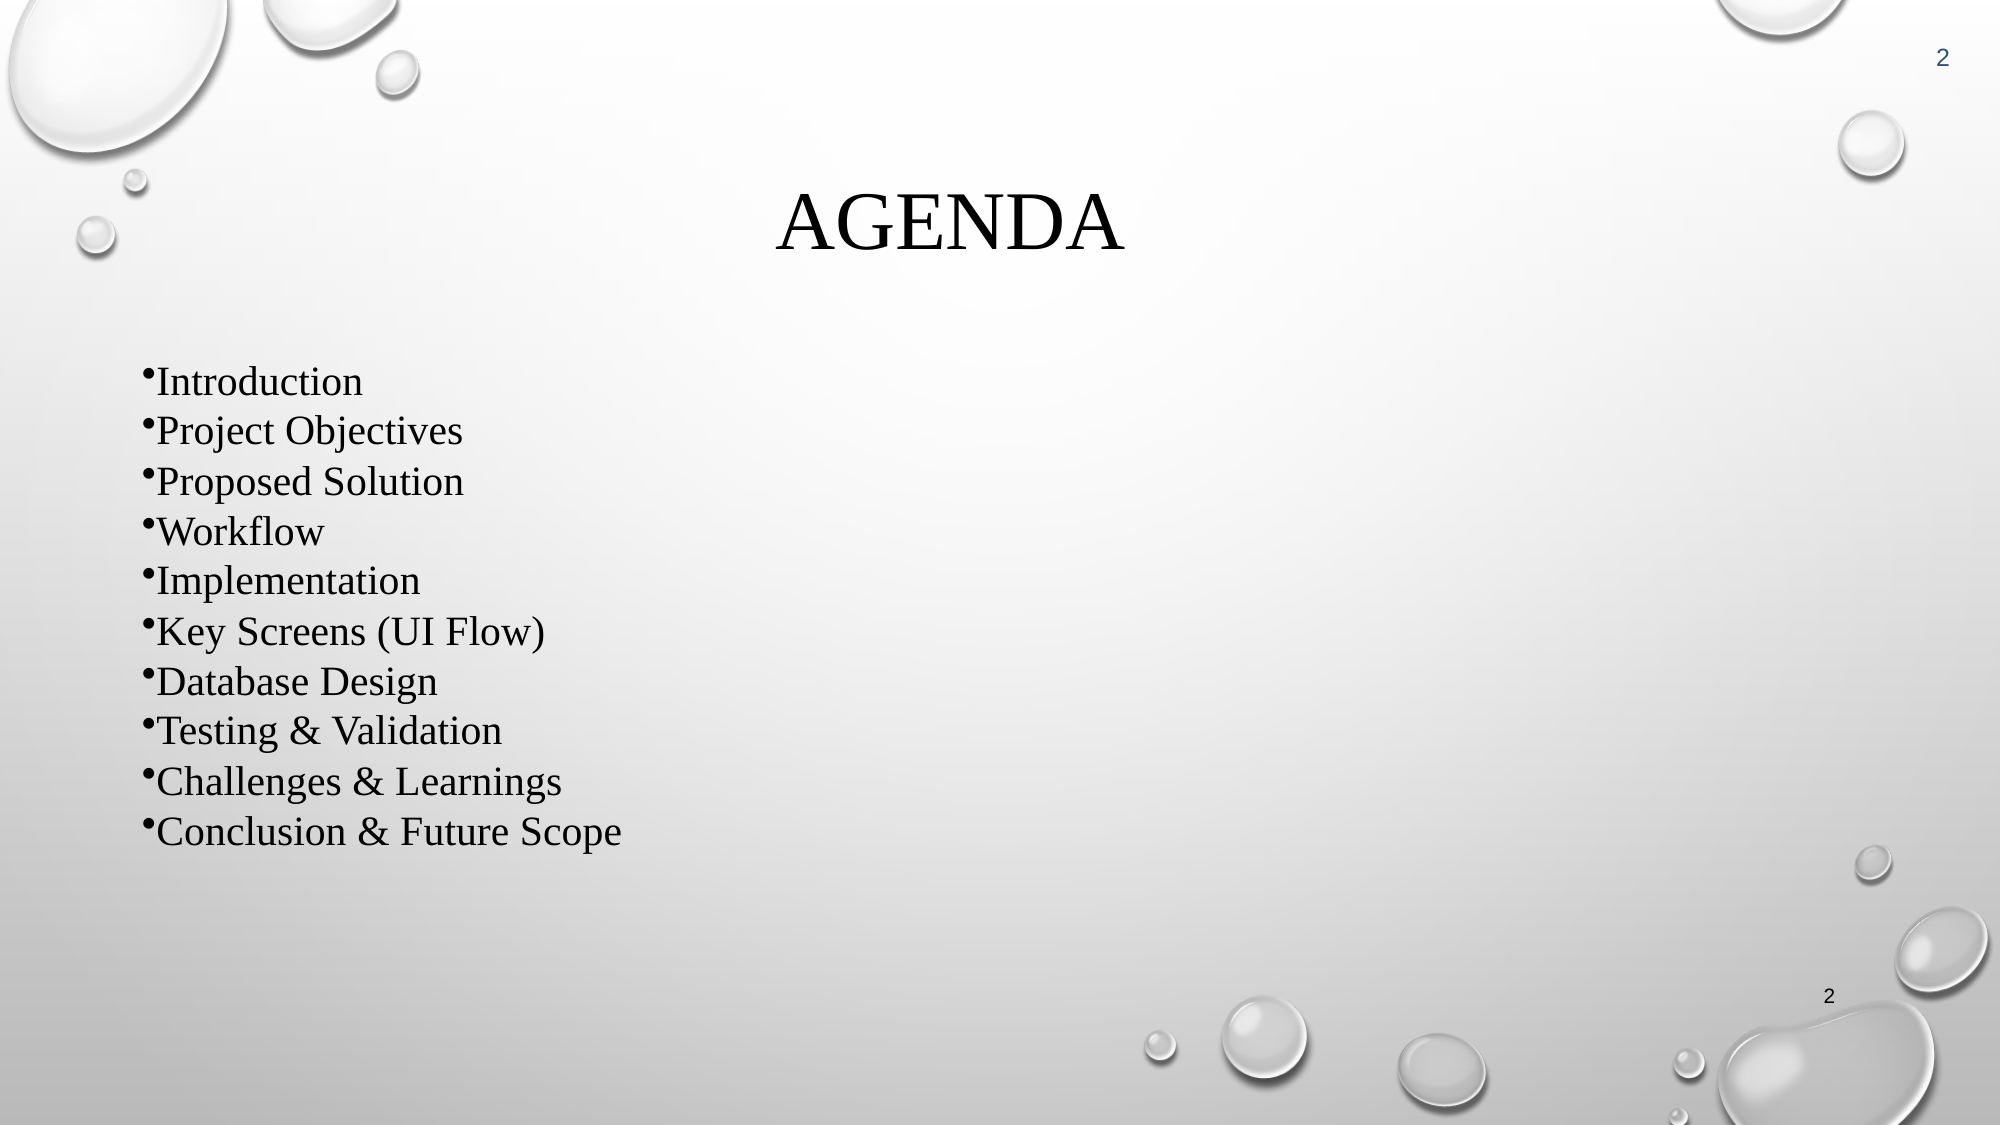

2
# Agenda
Introduction
Project Objectives
Proposed Solution
Workflow
Implementation
Key Screens (UI Flow)
Database Design
Testing & Validation
Challenges & Learnings
Conclusion & Future Scope
2